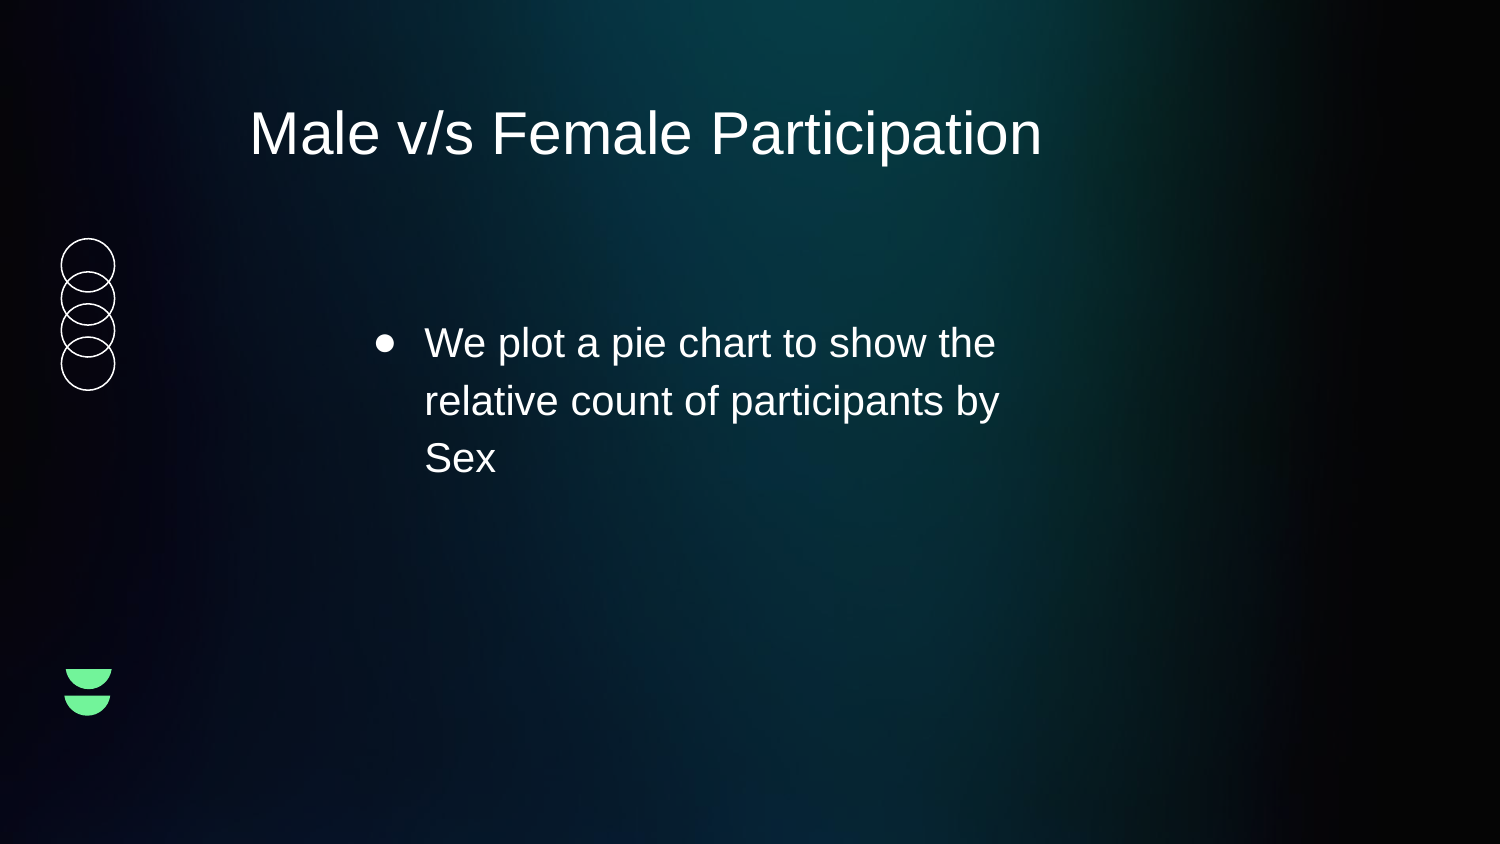

# Male v/s Female Participation
We plot a pie chart to show the relative count of participants by Sex